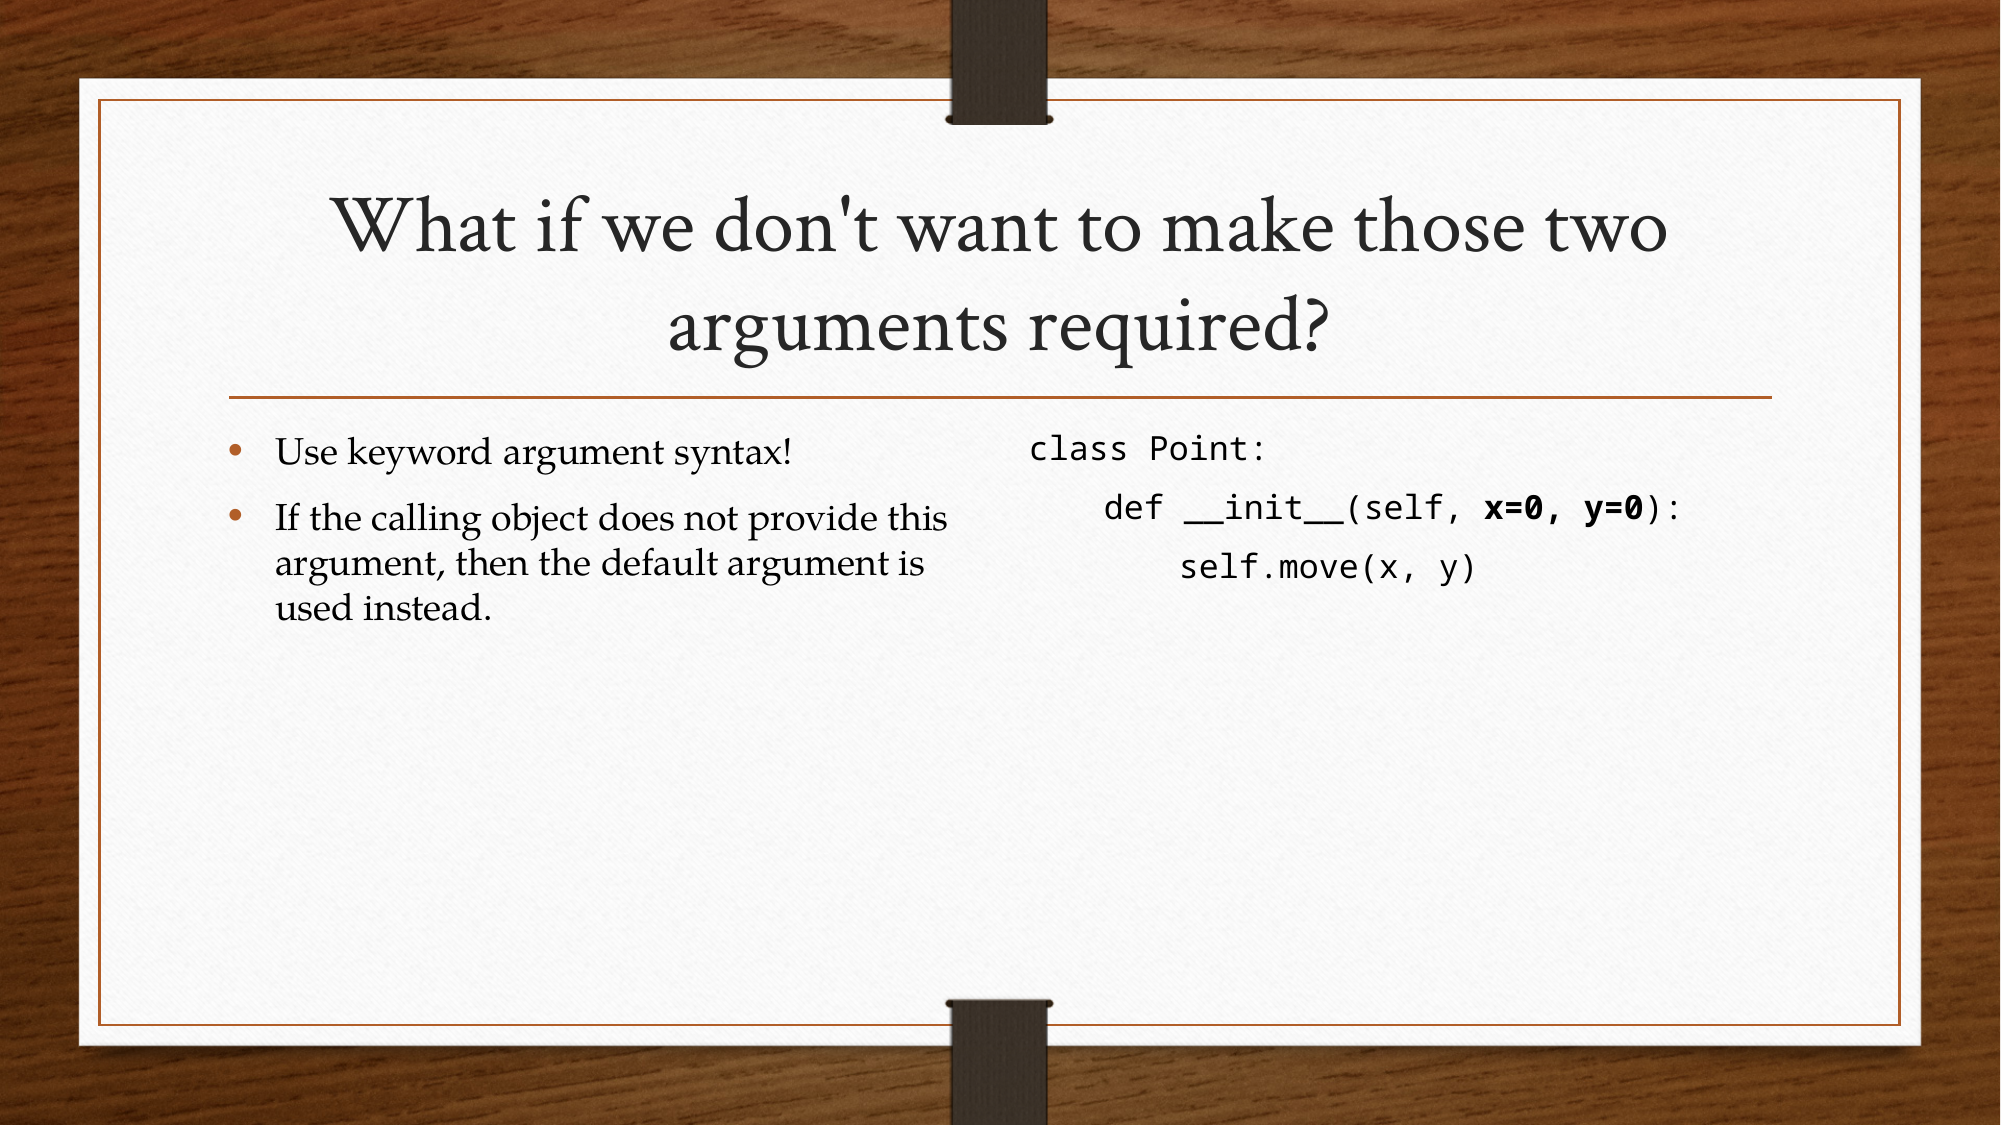

# What if we don't want to make those two arguments required?
Use keyword argument syntax!
If the calling object does not provide this argument, then the default argument is used instead.
class Point:
def __init__(self, x=0, y=0):
self.move(x, y)